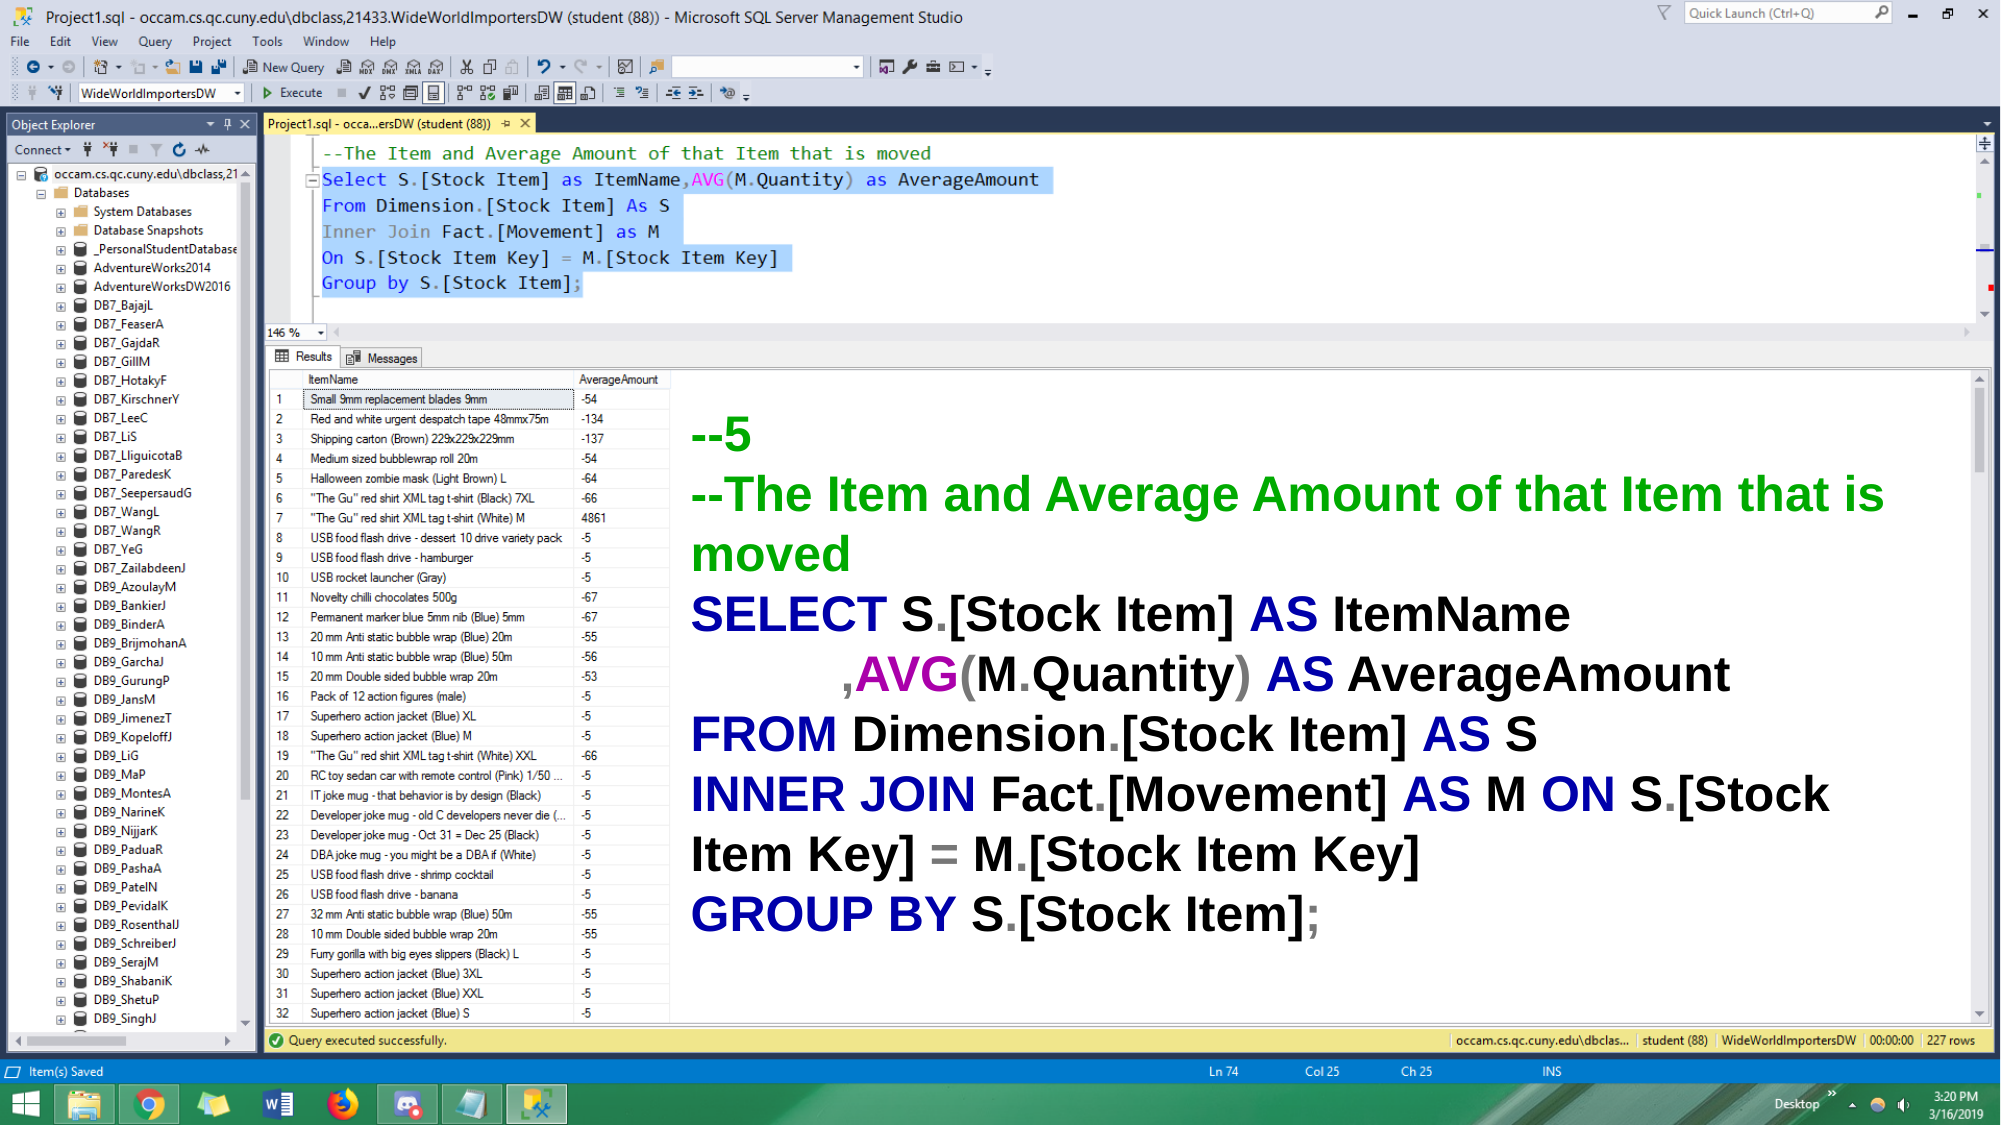

# --5
--The Item and Average Amount of that Item that is moved
SELECT S.[Stock Item] AS ItemName
	,AVG(M.Quantity) AS AverageAmount
FROM Dimension.[Stock Item] AS S
INNER JOIN Fact.[Movement] AS M ON S.[Stock Item Key] = M.[Stock Item Key]
GROUP BY S.[Stock Item];